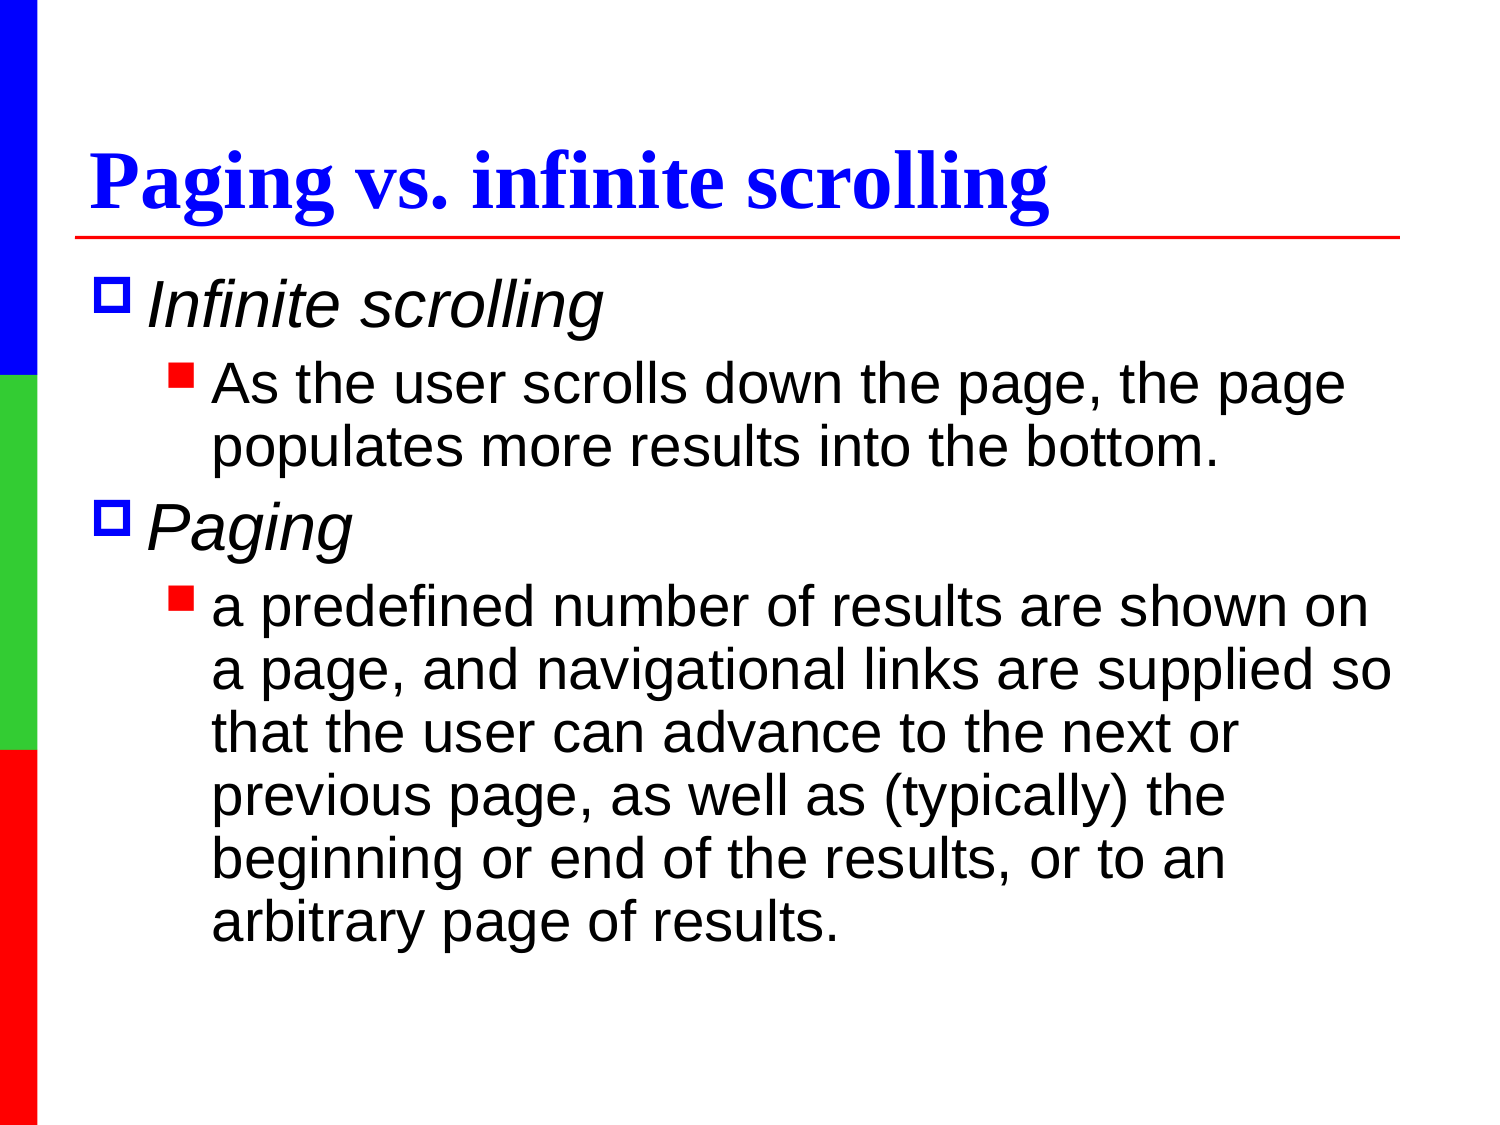

# Paging vs. infinite scrolling
Infinite scrolling
As the user scrolls down the page, the page populates more results into the bottom.
Paging
a predefined number of results are shown on a page, and navigational links are supplied so that the user can advance to the next or previous page, as well as (typically) the beginning or end of the results, or to an arbitrary page of results.